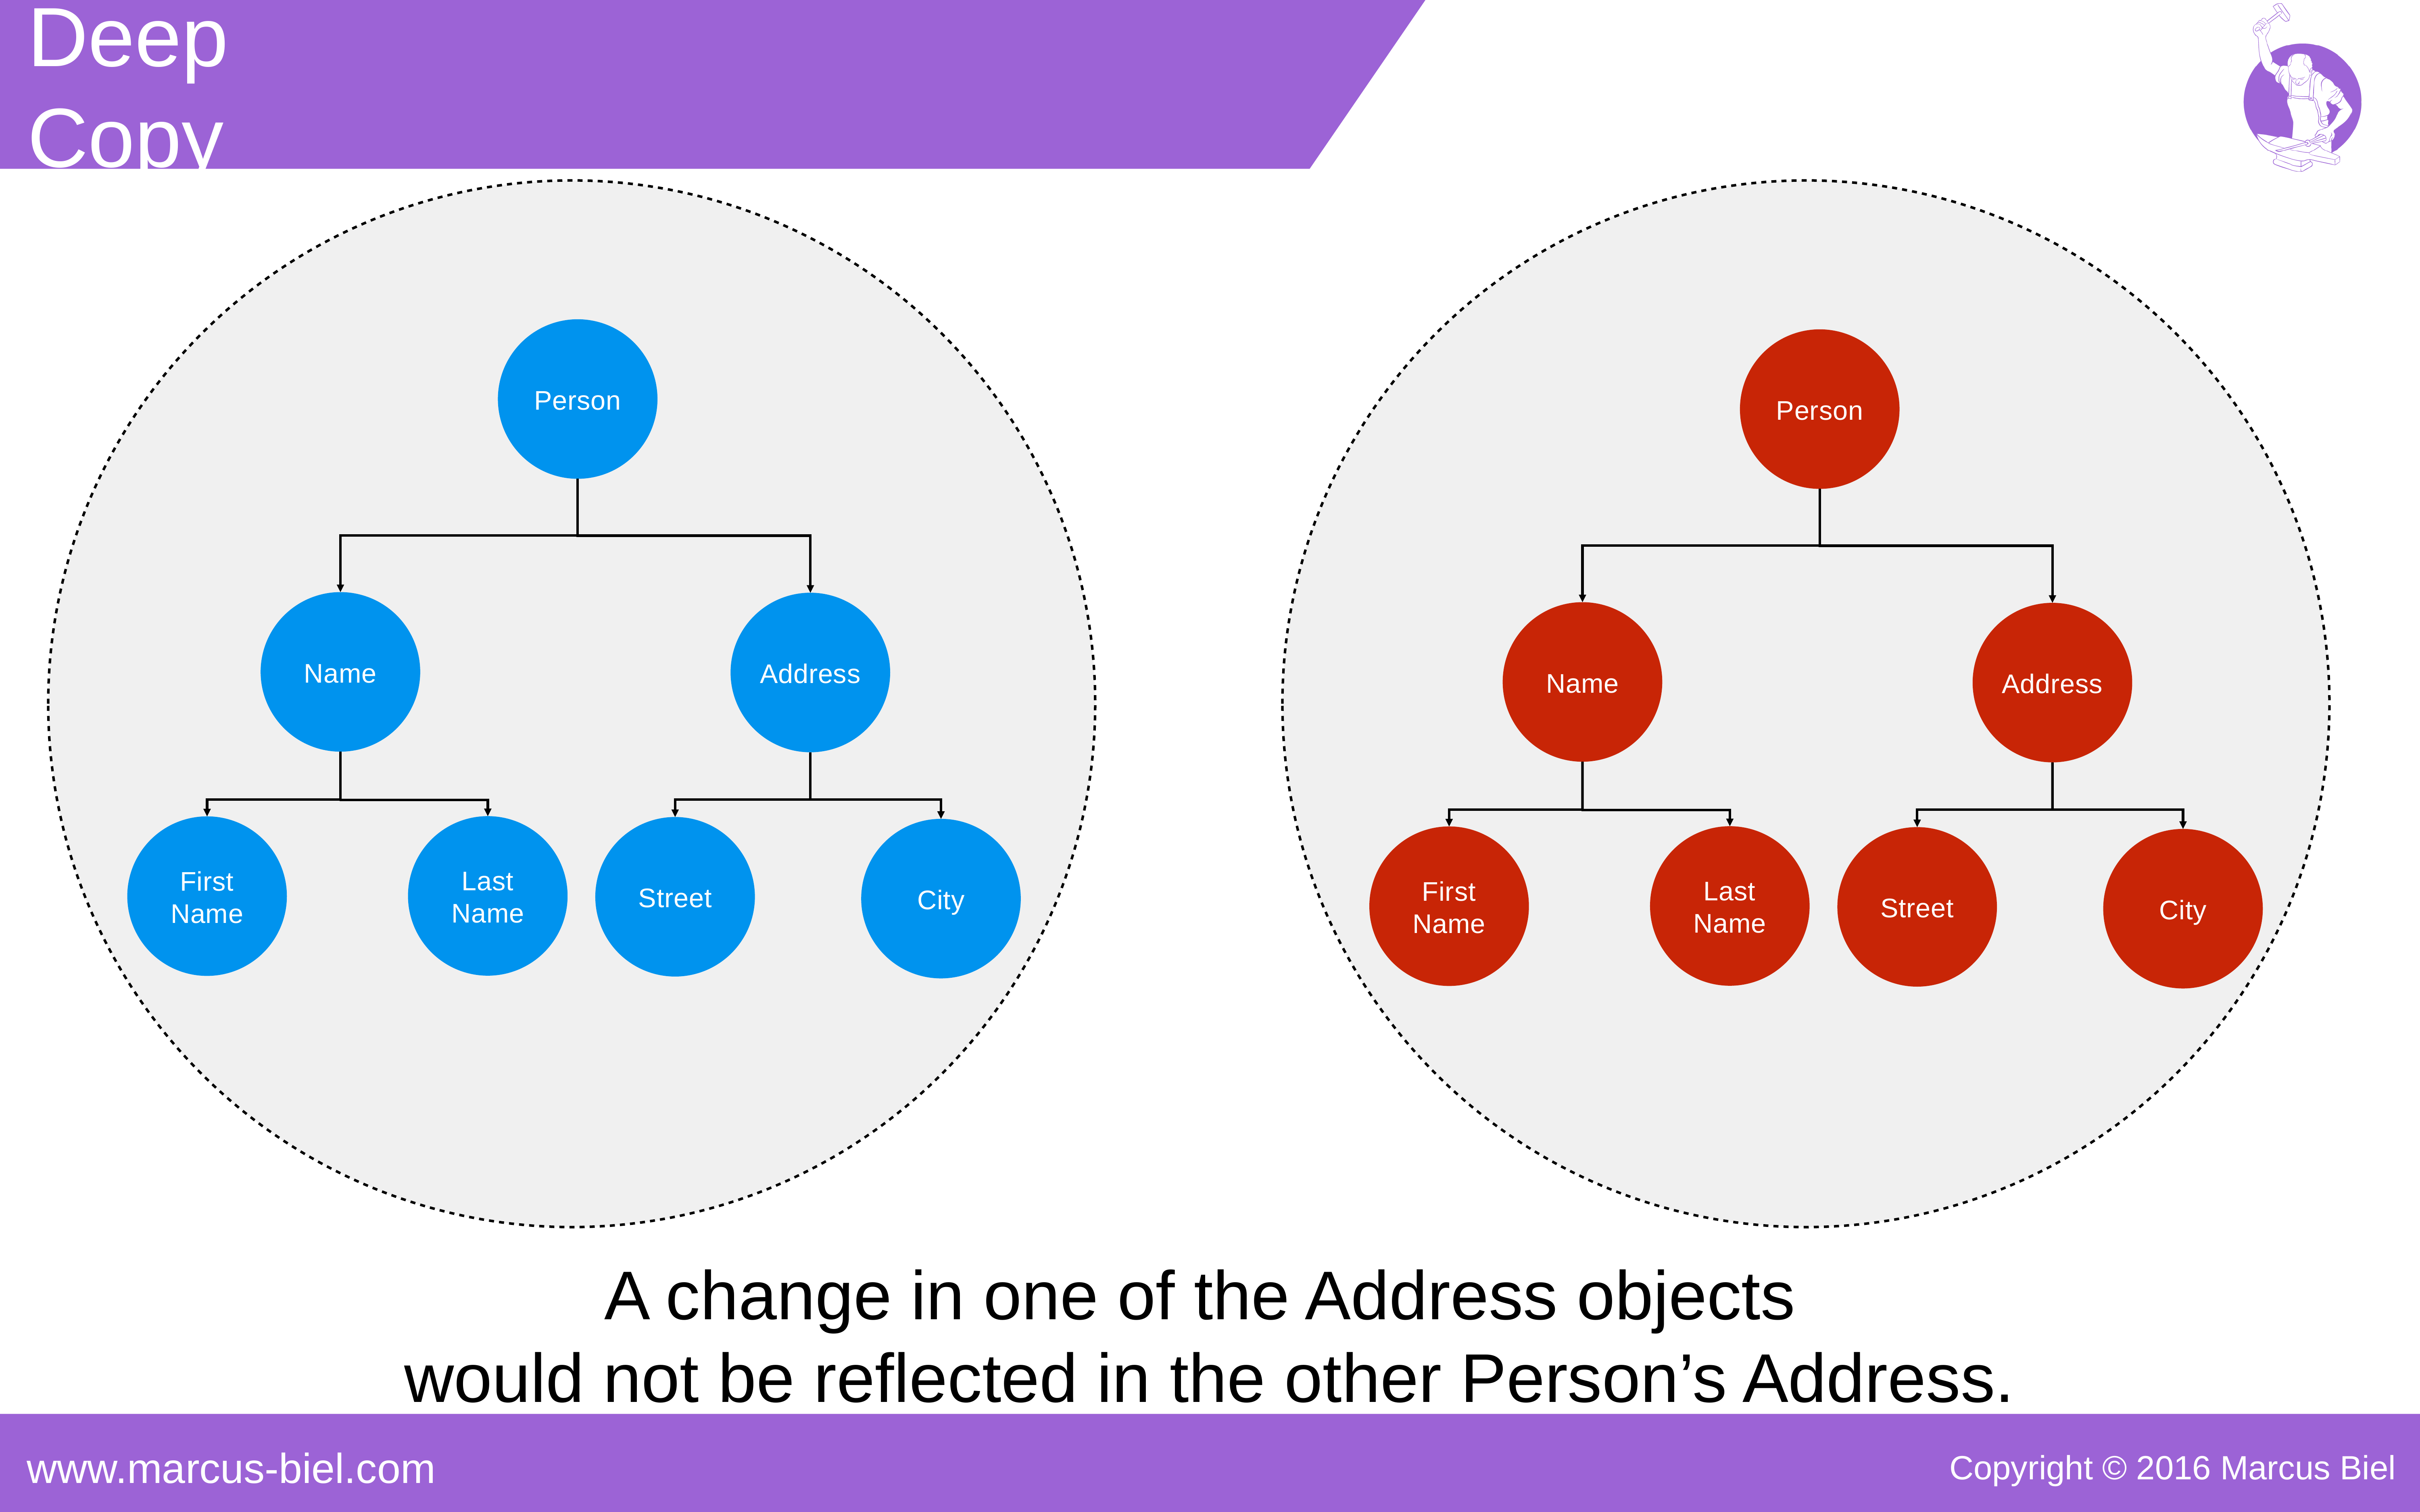

Deep Copy

Person
Person
Name
Address
Name
Address
Last Name
First Name
Street
City
Last Name
First Name
Street
City
A change in one of the Address objects
would not be reflected in the other Person’s Address.